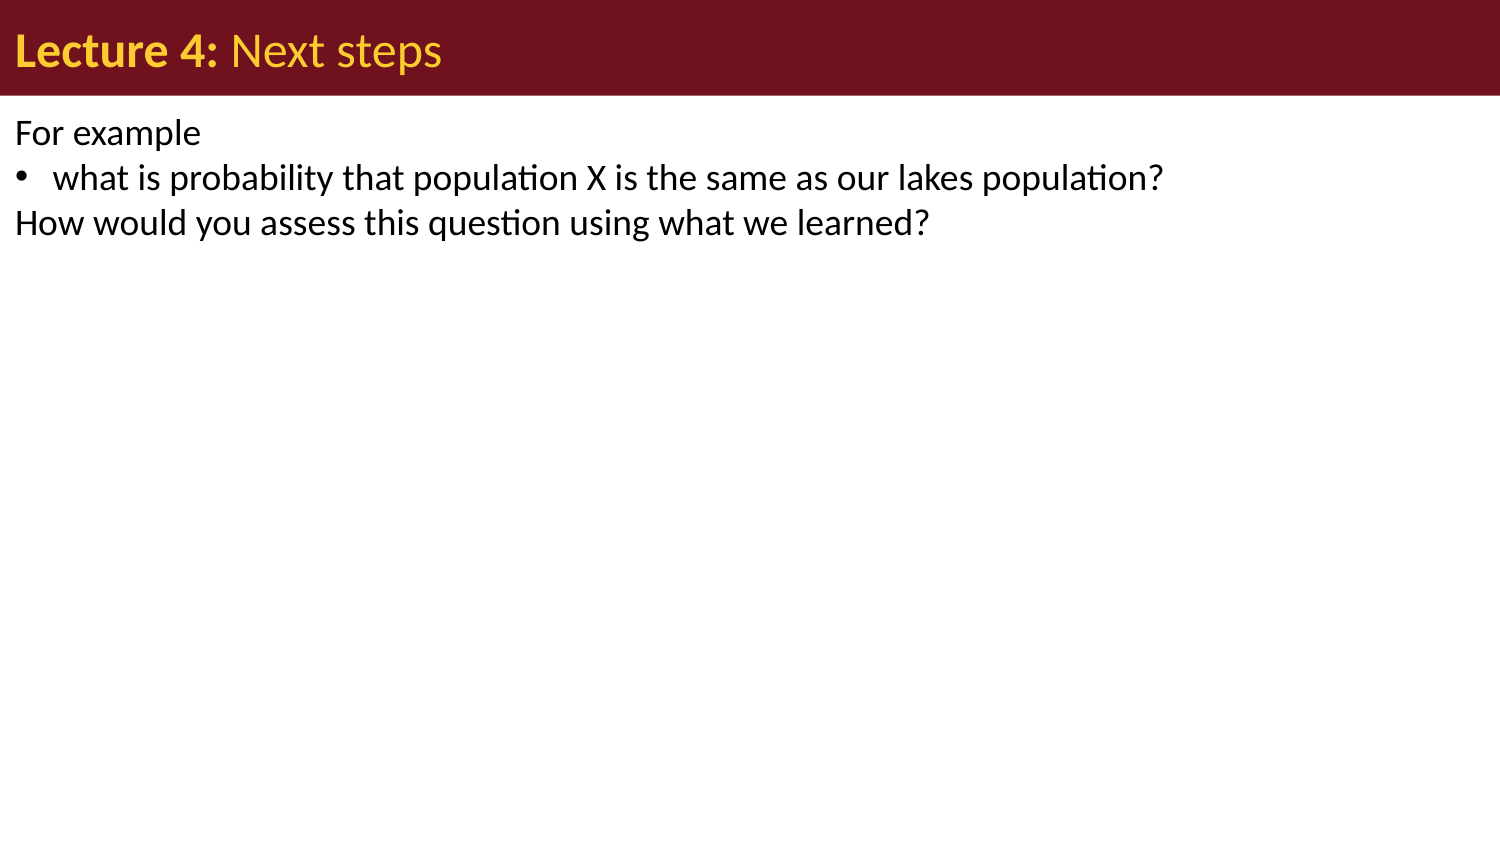

# Lecture 4: Next steps
For example
what is probability that population X is the same as our lakes population?
How would you assess this question using what we learned?